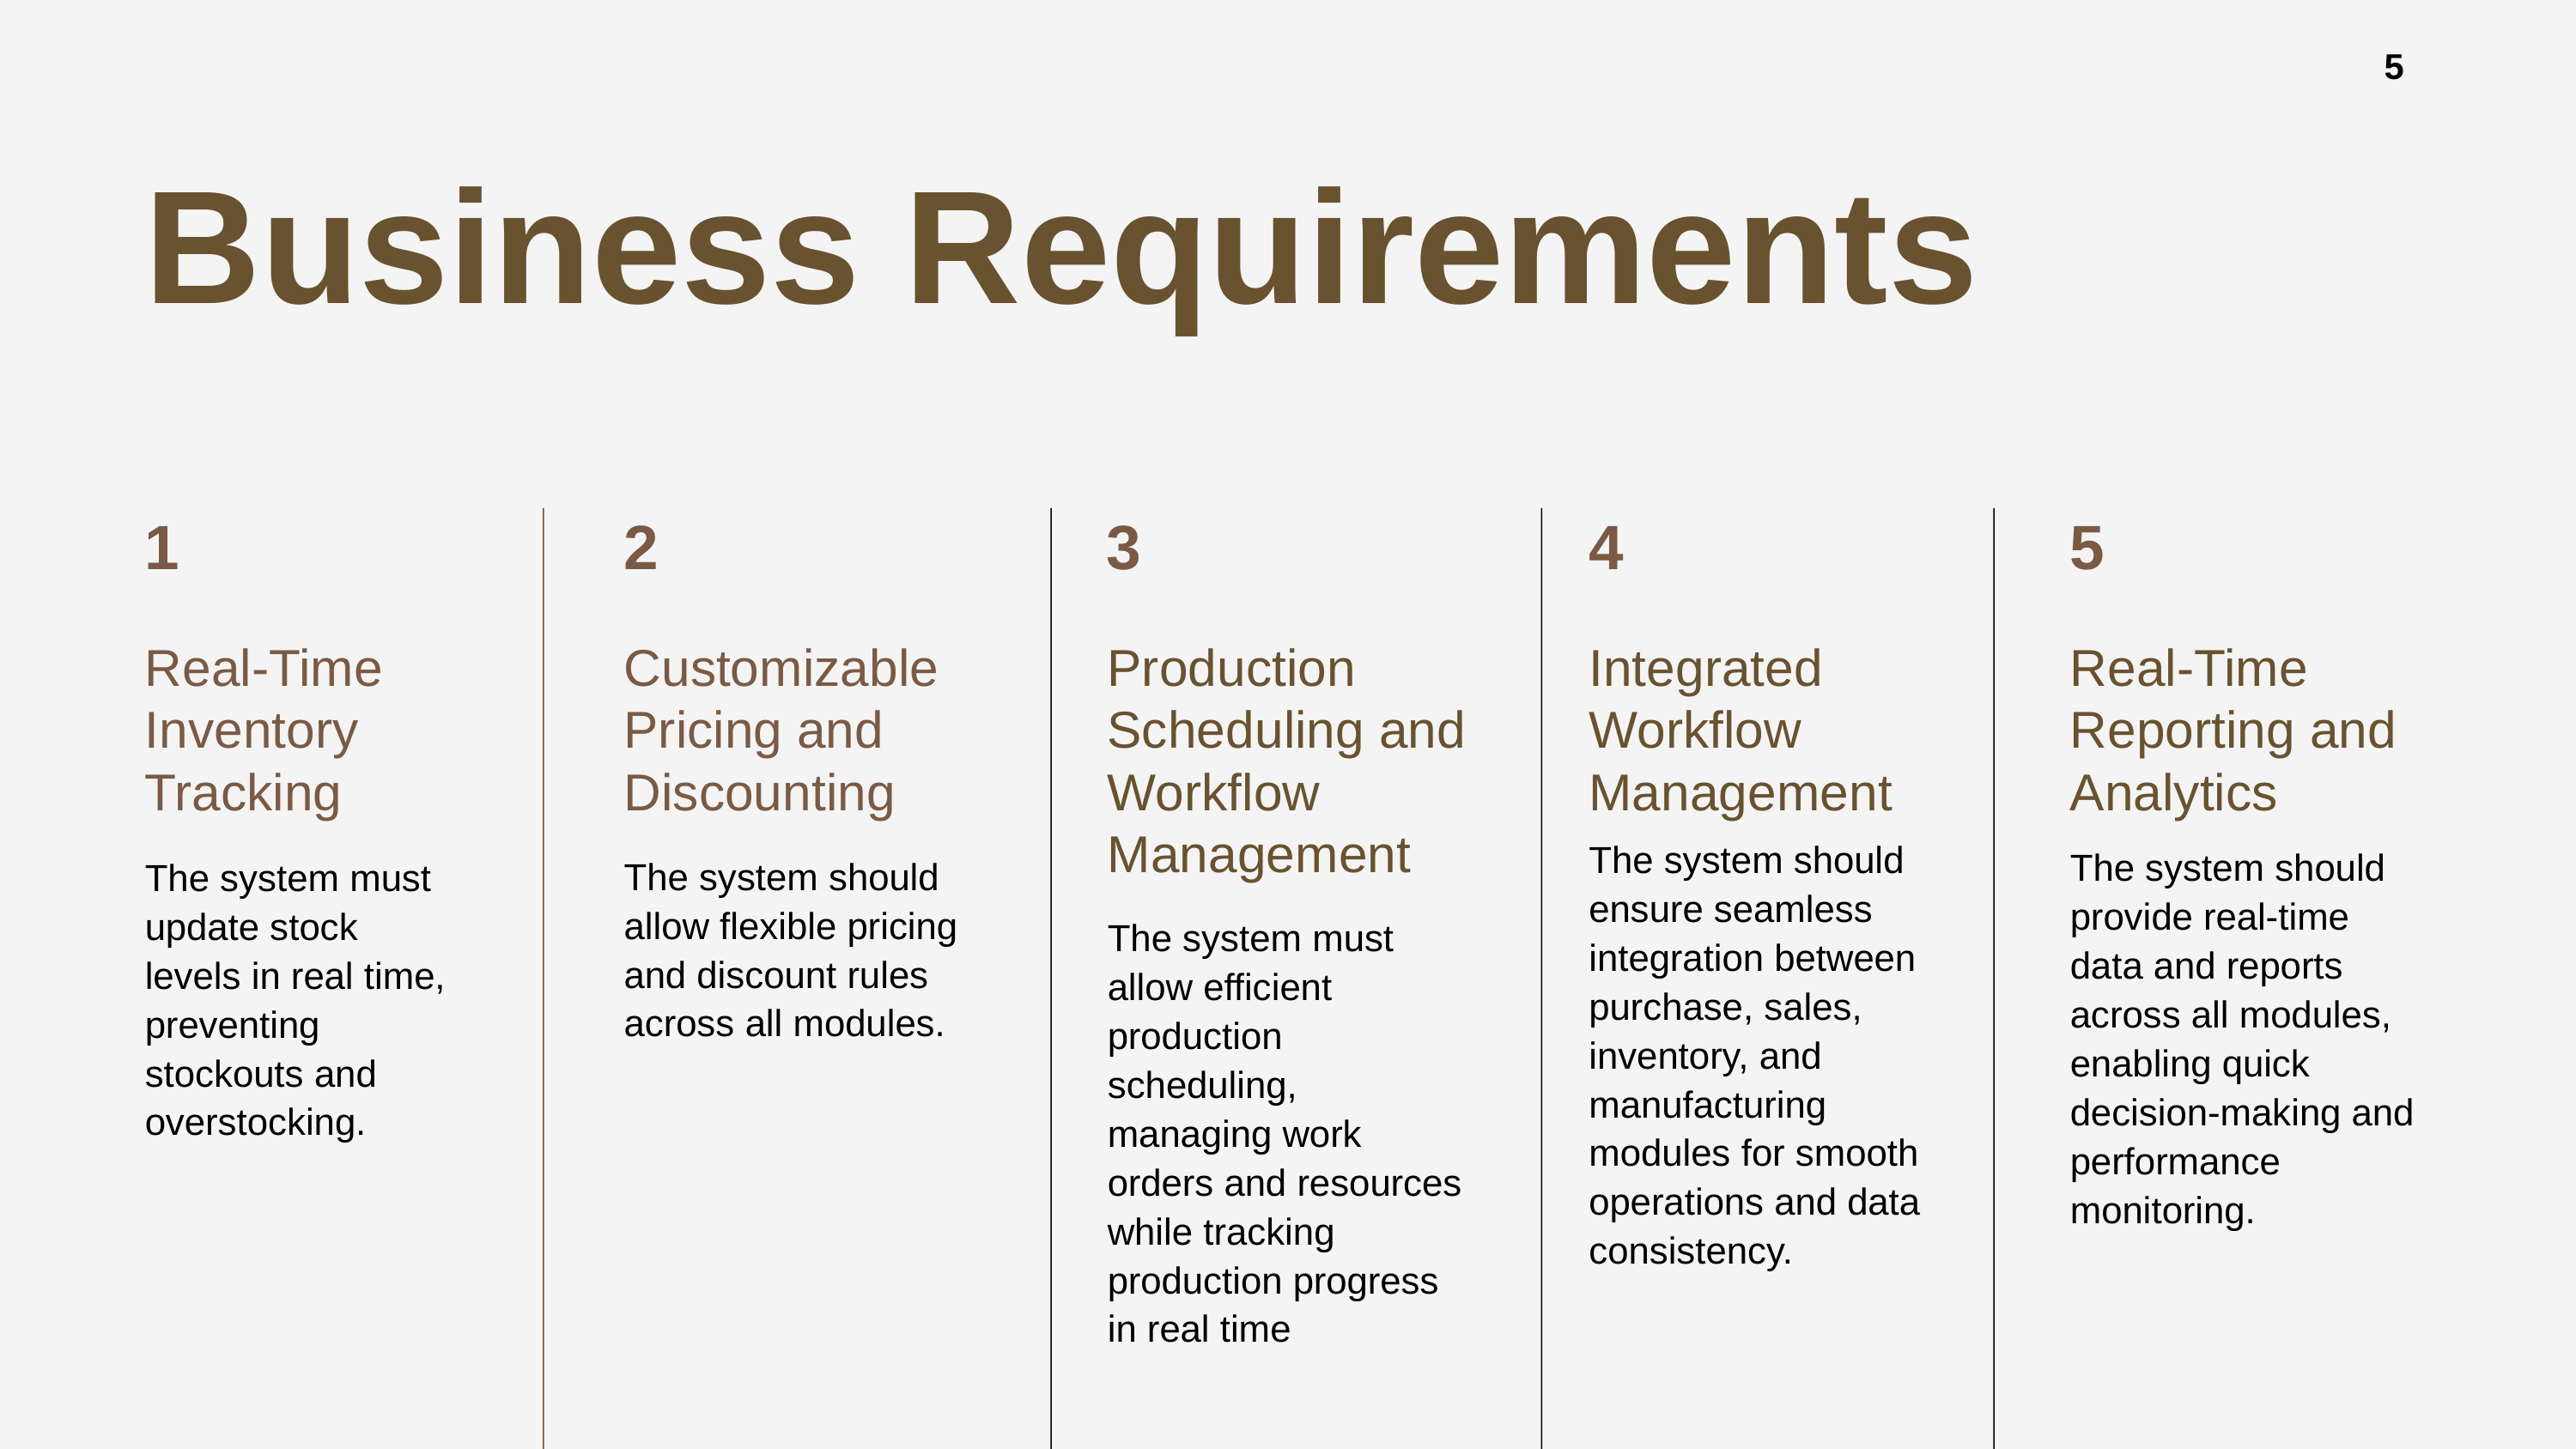

5

Business Requirements

1

2

3

4

5

Real-Time Inventory Tracking

Customizable Pricing and Discounting

Production Scheduling and Workflow Management

Integrated Workflow Management

Real-Time Reporting and Analytics

The system should ensure seamless integration between purchase, sales, inventory, and manufacturing modules for smooth operations and data consistency.

The system should provide real-time data and reports across all modules, enabling quick decision-making and performance monitoring.

The system should allow flexible pricing and discount rules across all modules.

The system must update stock levels in real time, preventing stockouts and overstocking.

The system must allow efficient production scheduling, managing work orders and resources while tracking production progress in real time